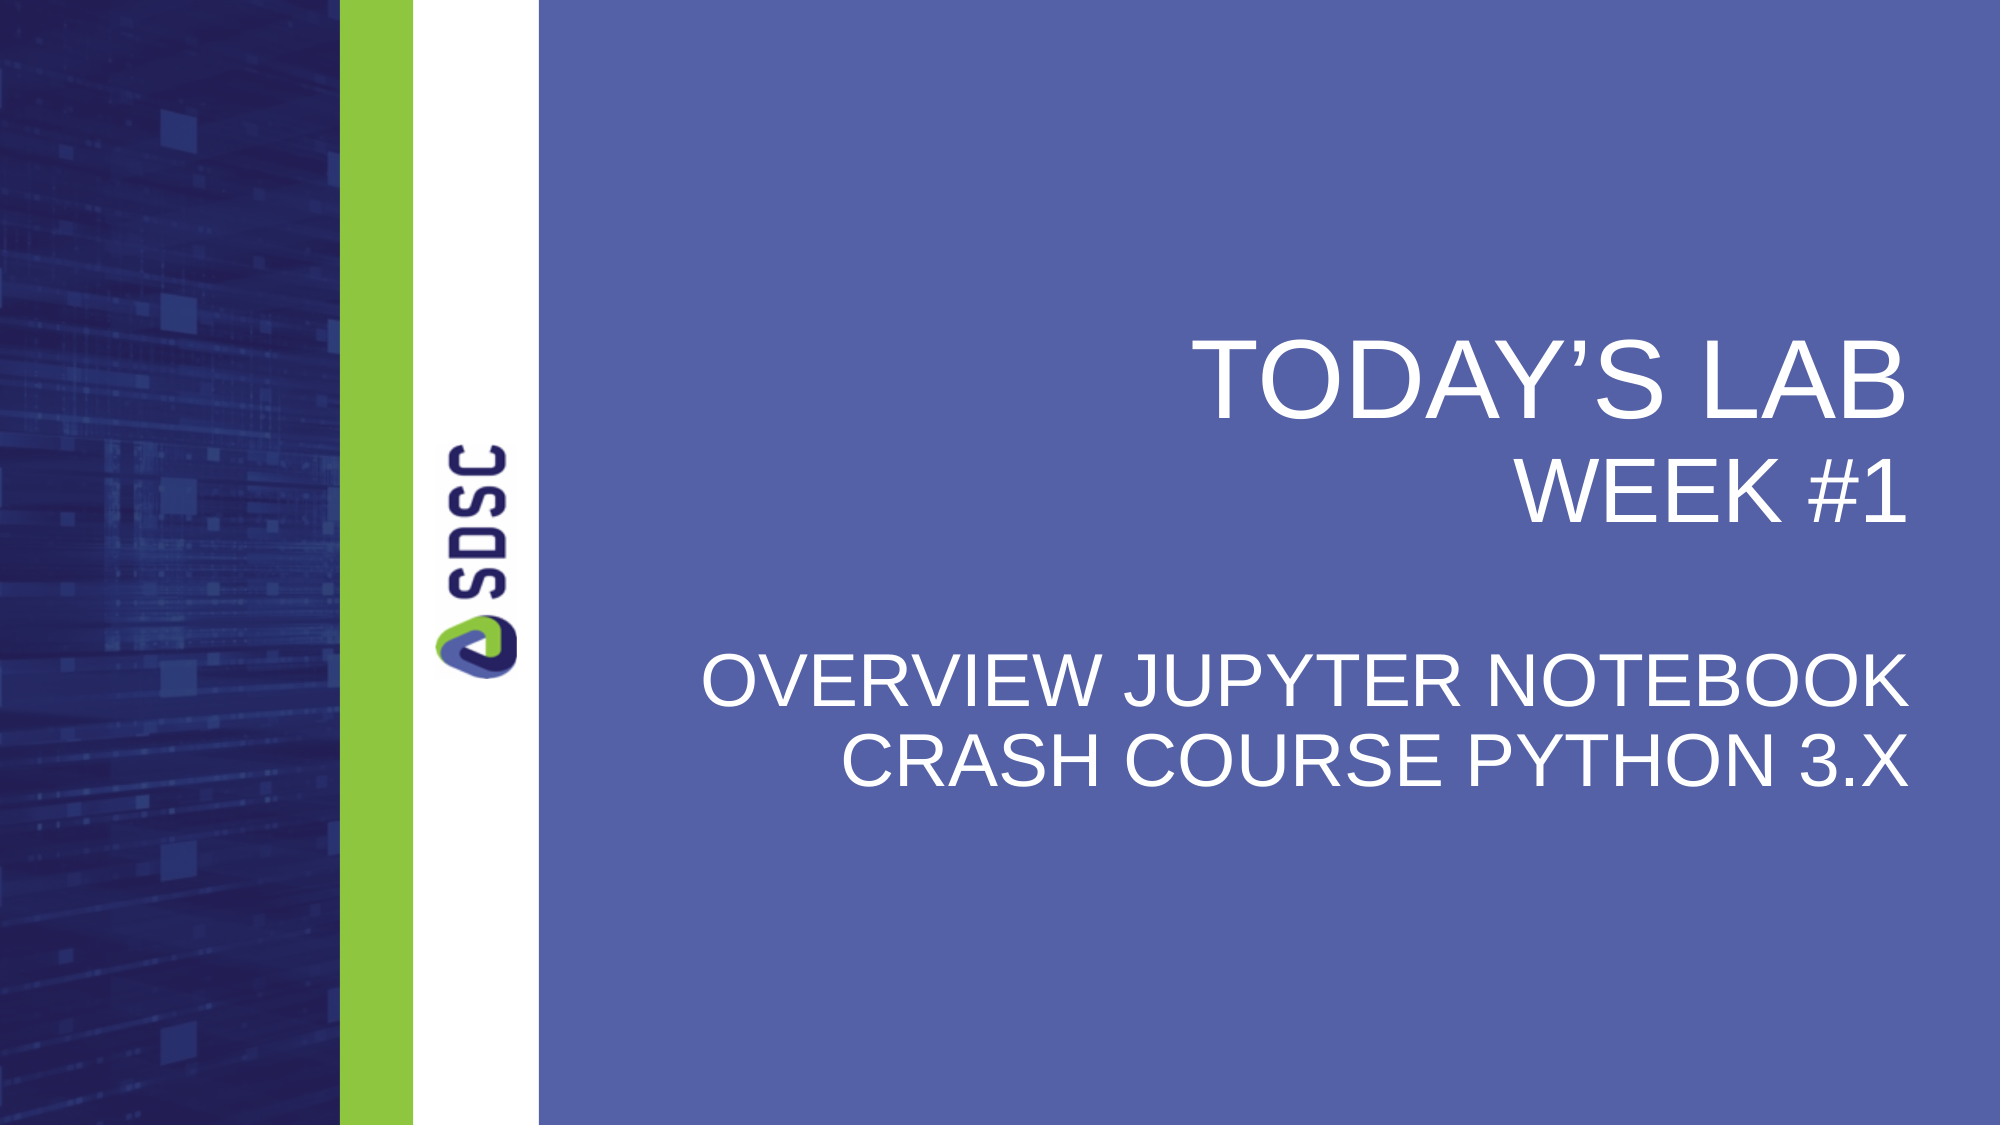

# Today’s lab week #1 overview jupyter notebook crash course Python 3.x